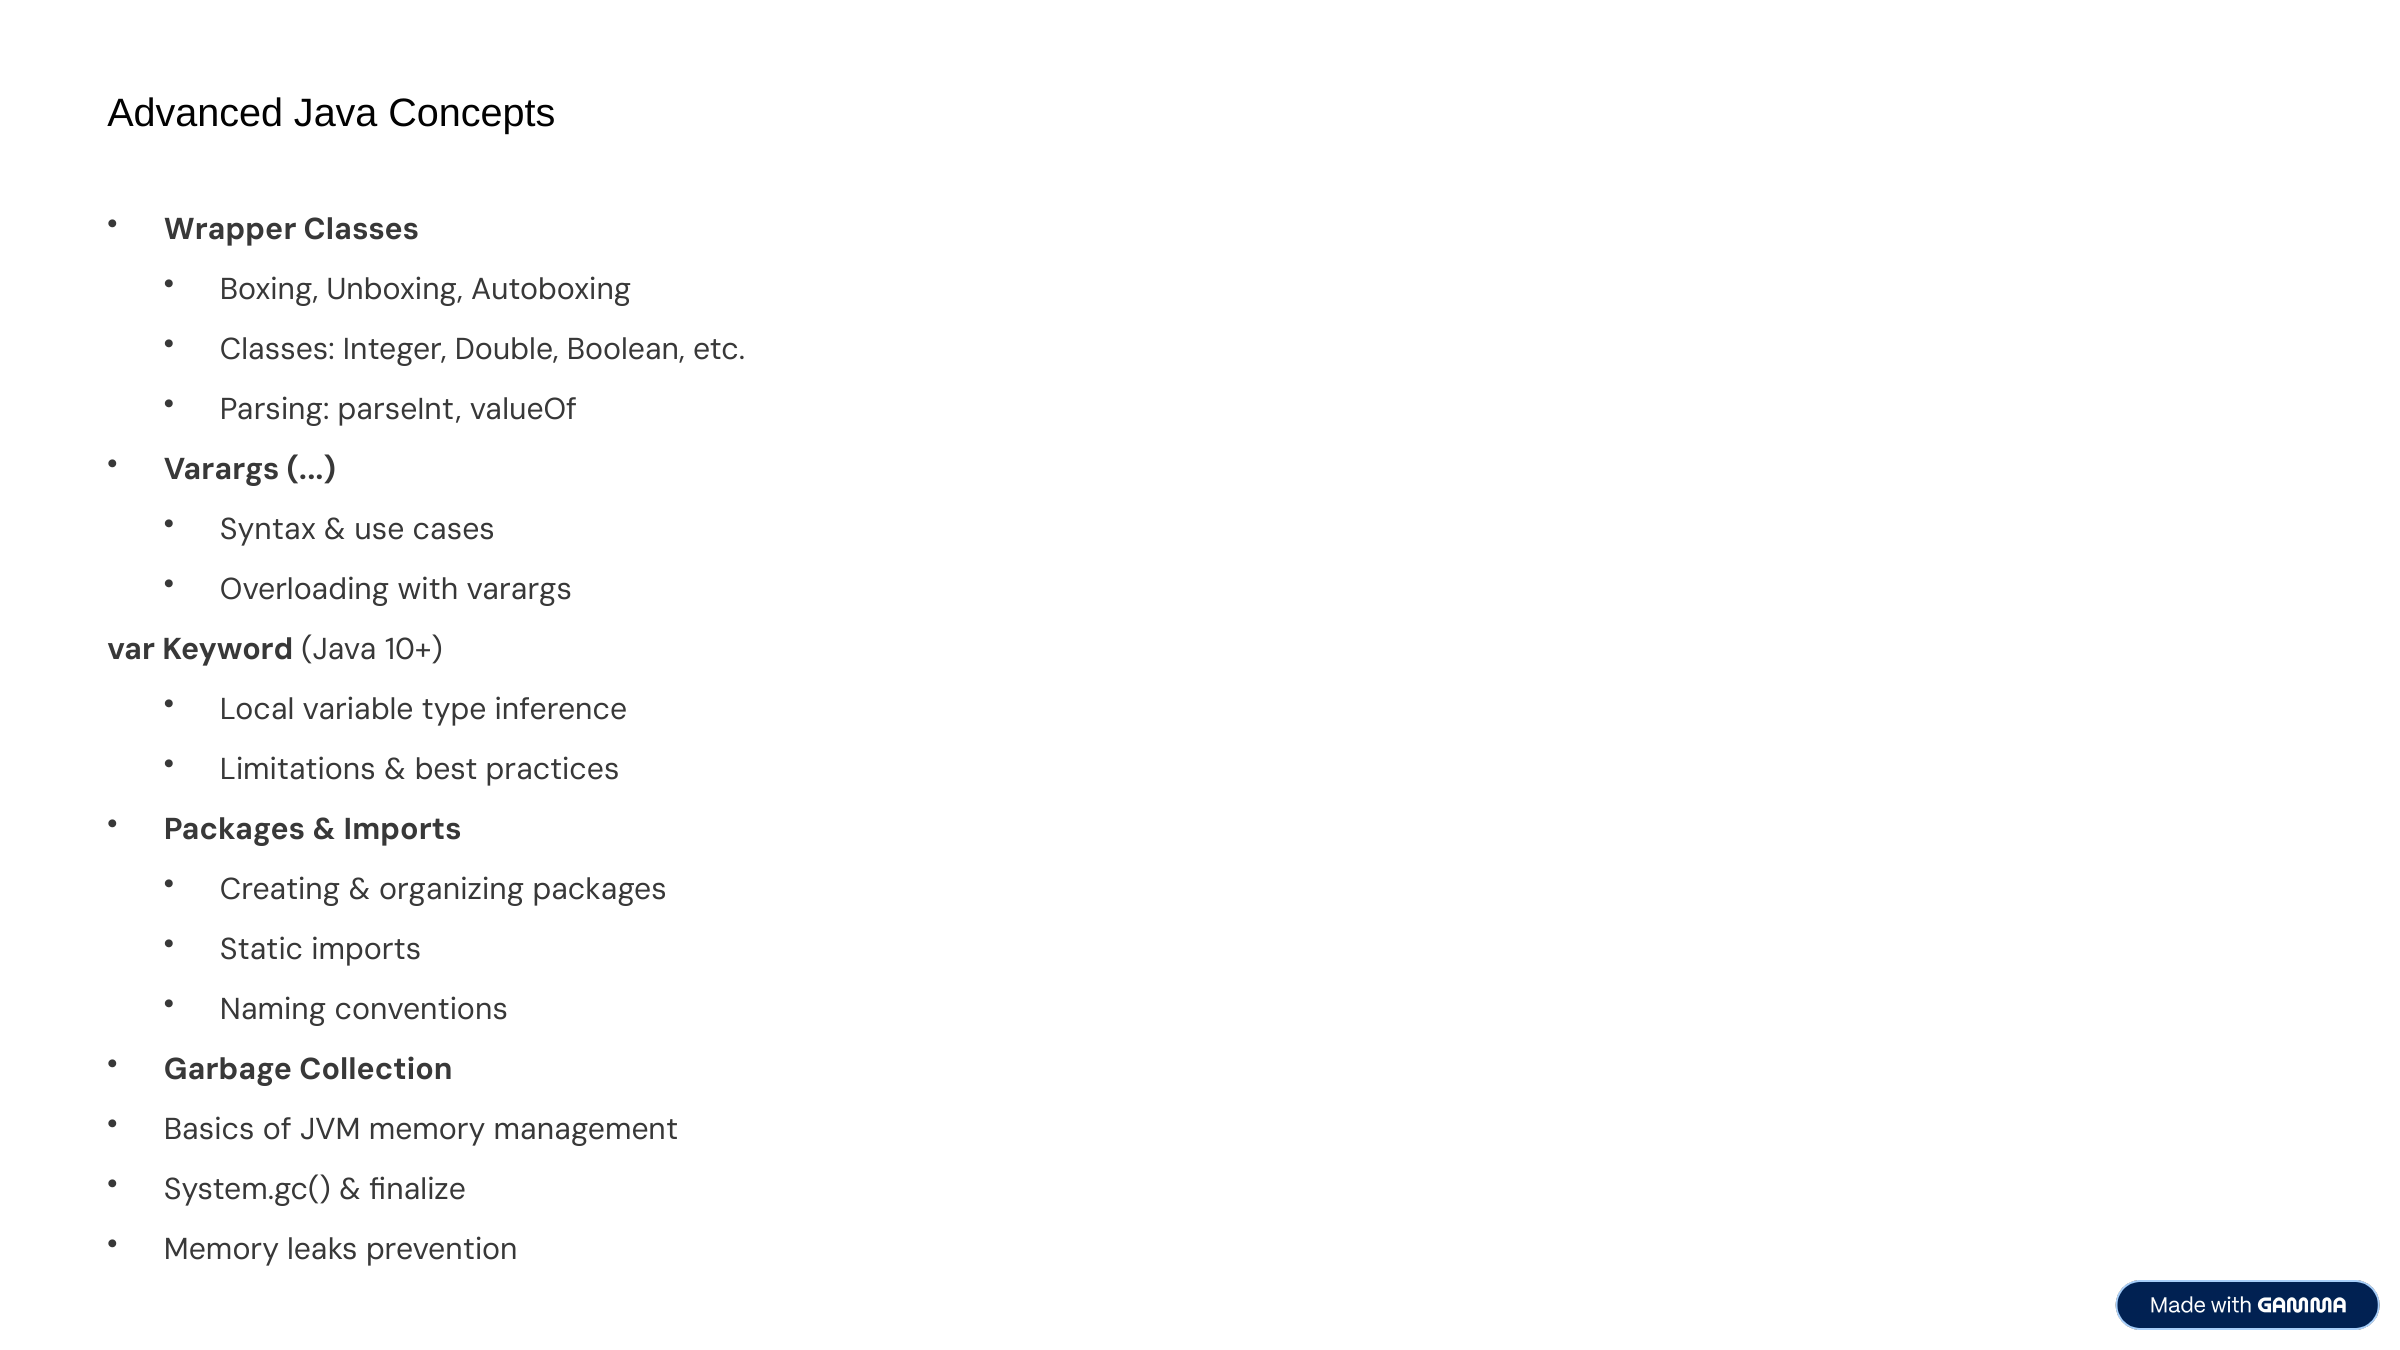

Advanced Java Concepts
Wrapper Classes
Boxing, Unboxing, Autoboxing
Classes: Integer, Double, Boolean, etc.
Parsing: parseInt, valueOf
Varargs (...)
Syntax & use cases
Overloading with varargs
var Keyword (Java 10+)
Local variable type inference
Limitations & best practices
Packages & Imports
Creating & organizing packages
Static imports
Naming conventions
Garbage Collection
Basics of JVM memory management
System.gc() & finalize
Memory leaks prevention